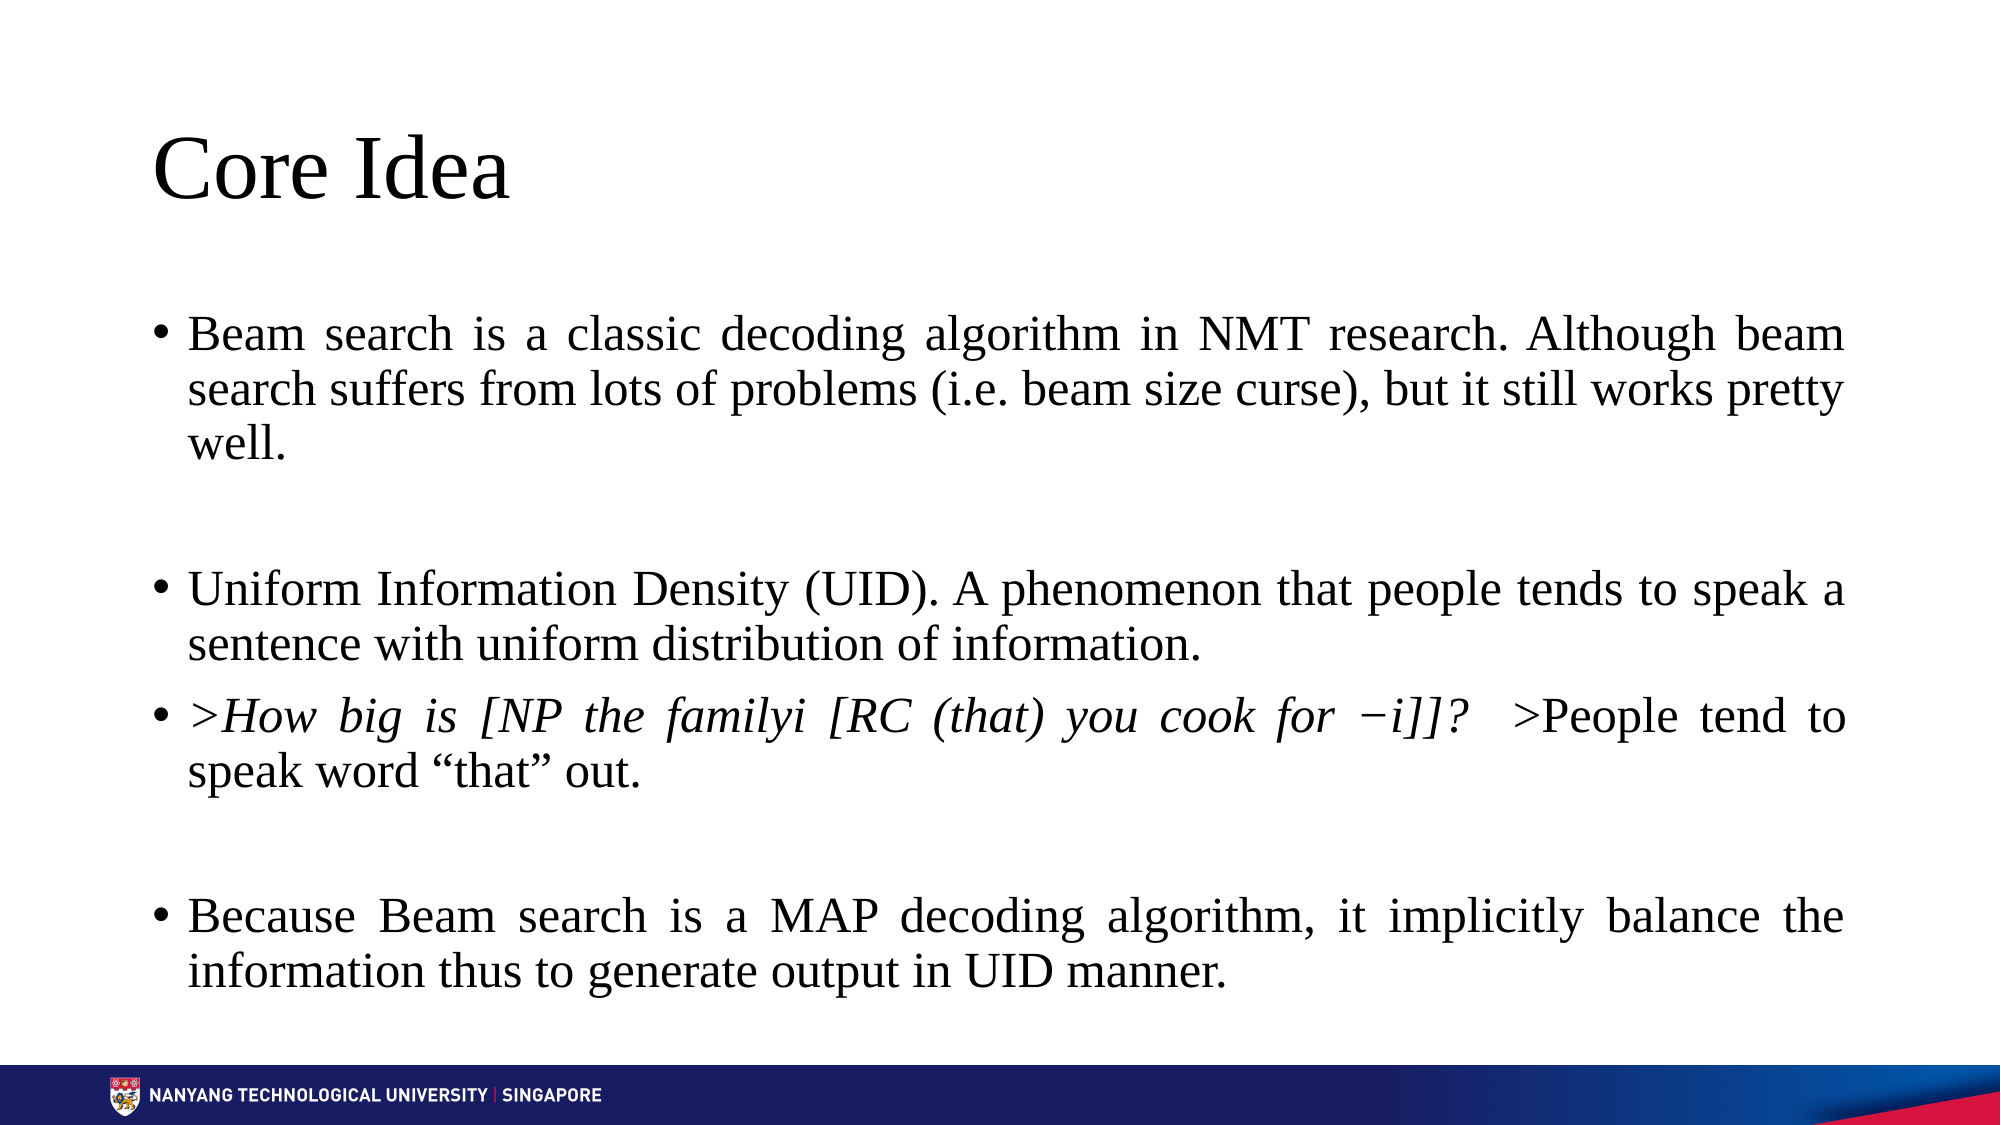

# Core Idea
Beam search is a classic decoding algorithm in NMT research. Although beam search suffers from lots of problems (i.e. beam size curse), but it still works pretty well.

Uniform Information Density (UID). A phenomenon that people tends to speak a sentence with uniform distribution of information.
>How big is [NP the familyi [RC (that) you cook for −i]]?  >People tend to speak word “that” out.

Because Beam search is a MAP decoding algorithm, it implicitly balance the information thus to generate output in UID manner.